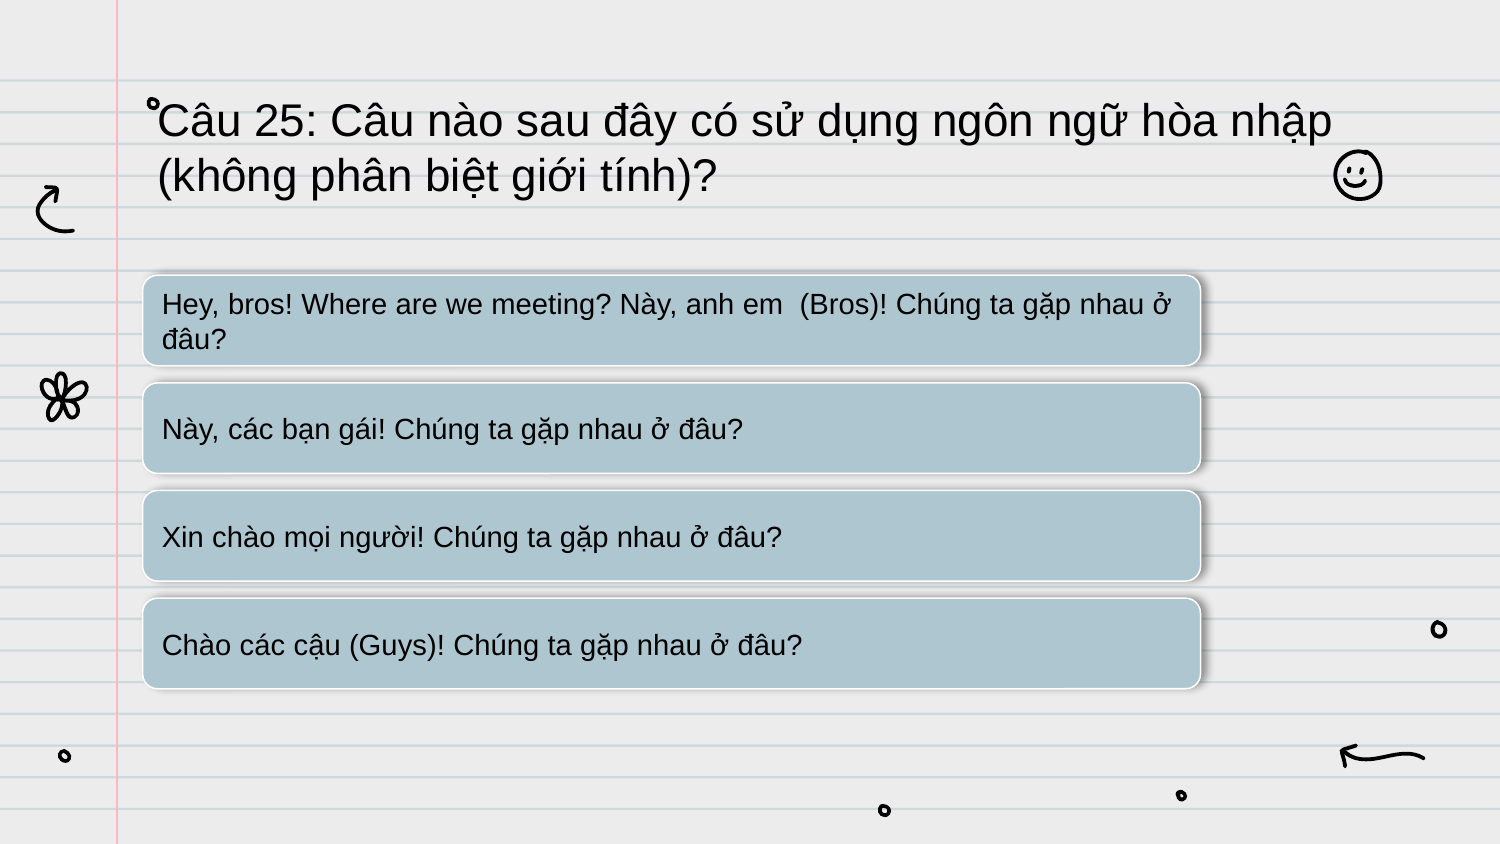

# Câu 25: Câu nào sau đây có sử dụng ngôn ngữ hòa nhập (không phân biệt giới tính)?
Hey, bros! Where are we meeting? Này, anh em  (Bros)! Chúng ta gặp nhau ở đâu?
Này, các bạn gái! Chúng ta gặp nhau ở đâu?
Xin chào mọi người! Chúng ta gặp nhau ở đâu?
Chào các cậu (Guys)! Chúng ta gặp nhau ở đâu?